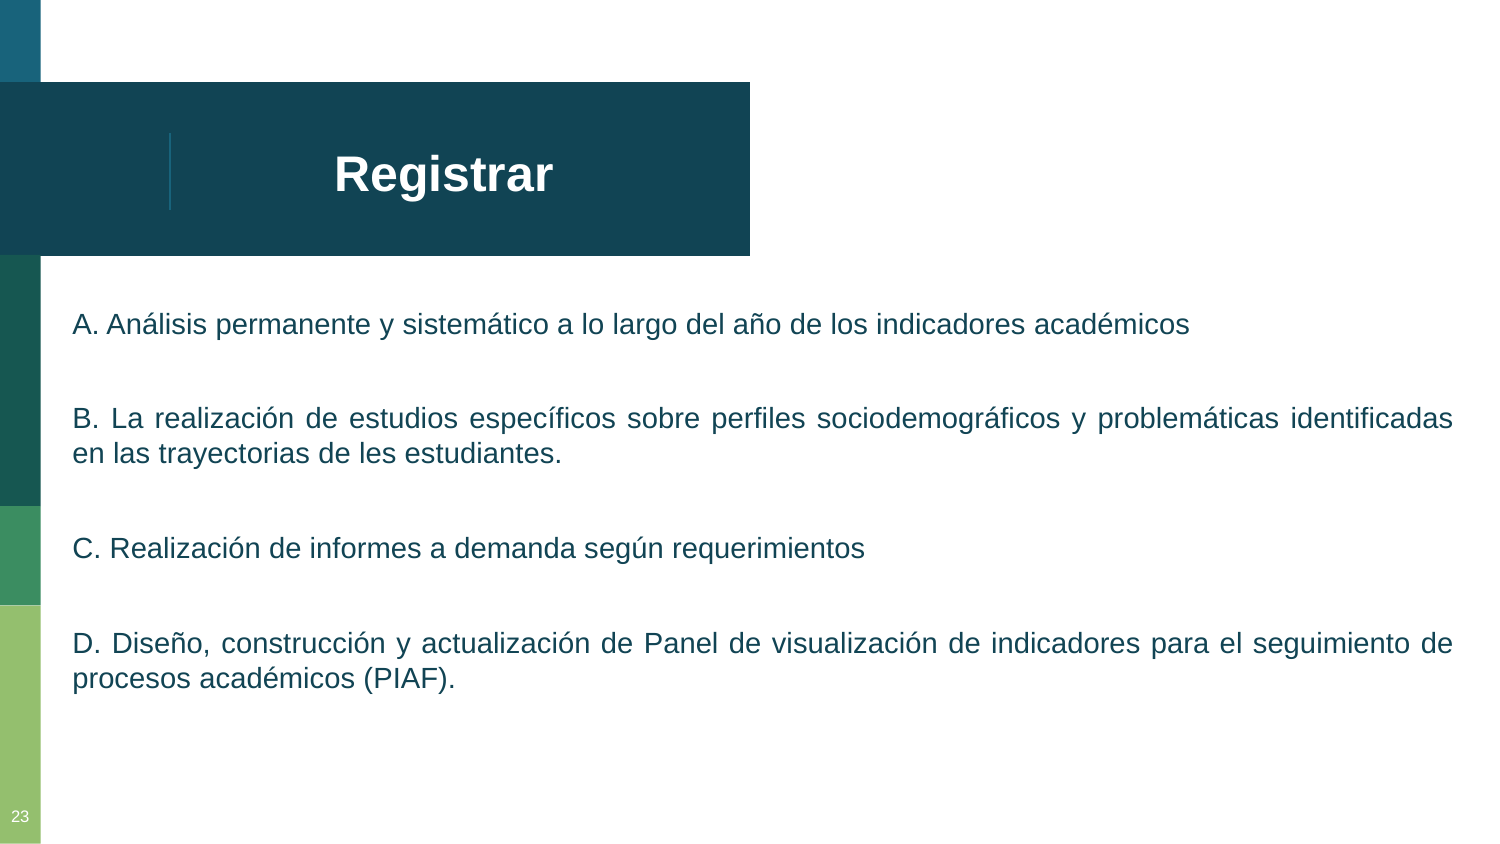

# Registrar
A. Análisis permanente y sistemático a lo largo del año de los indicadores académicos

B. La realización de estudios específicos sobre perfiles sociodemográficos y problemáticas identificadas en las trayectorias de les estudiantes.

C. Realización de informes a demanda según requerimientos

D. Diseño, construcción y actualización de Panel de visualización de indicadores para el seguimiento de procesos académicos (PIAF).
23